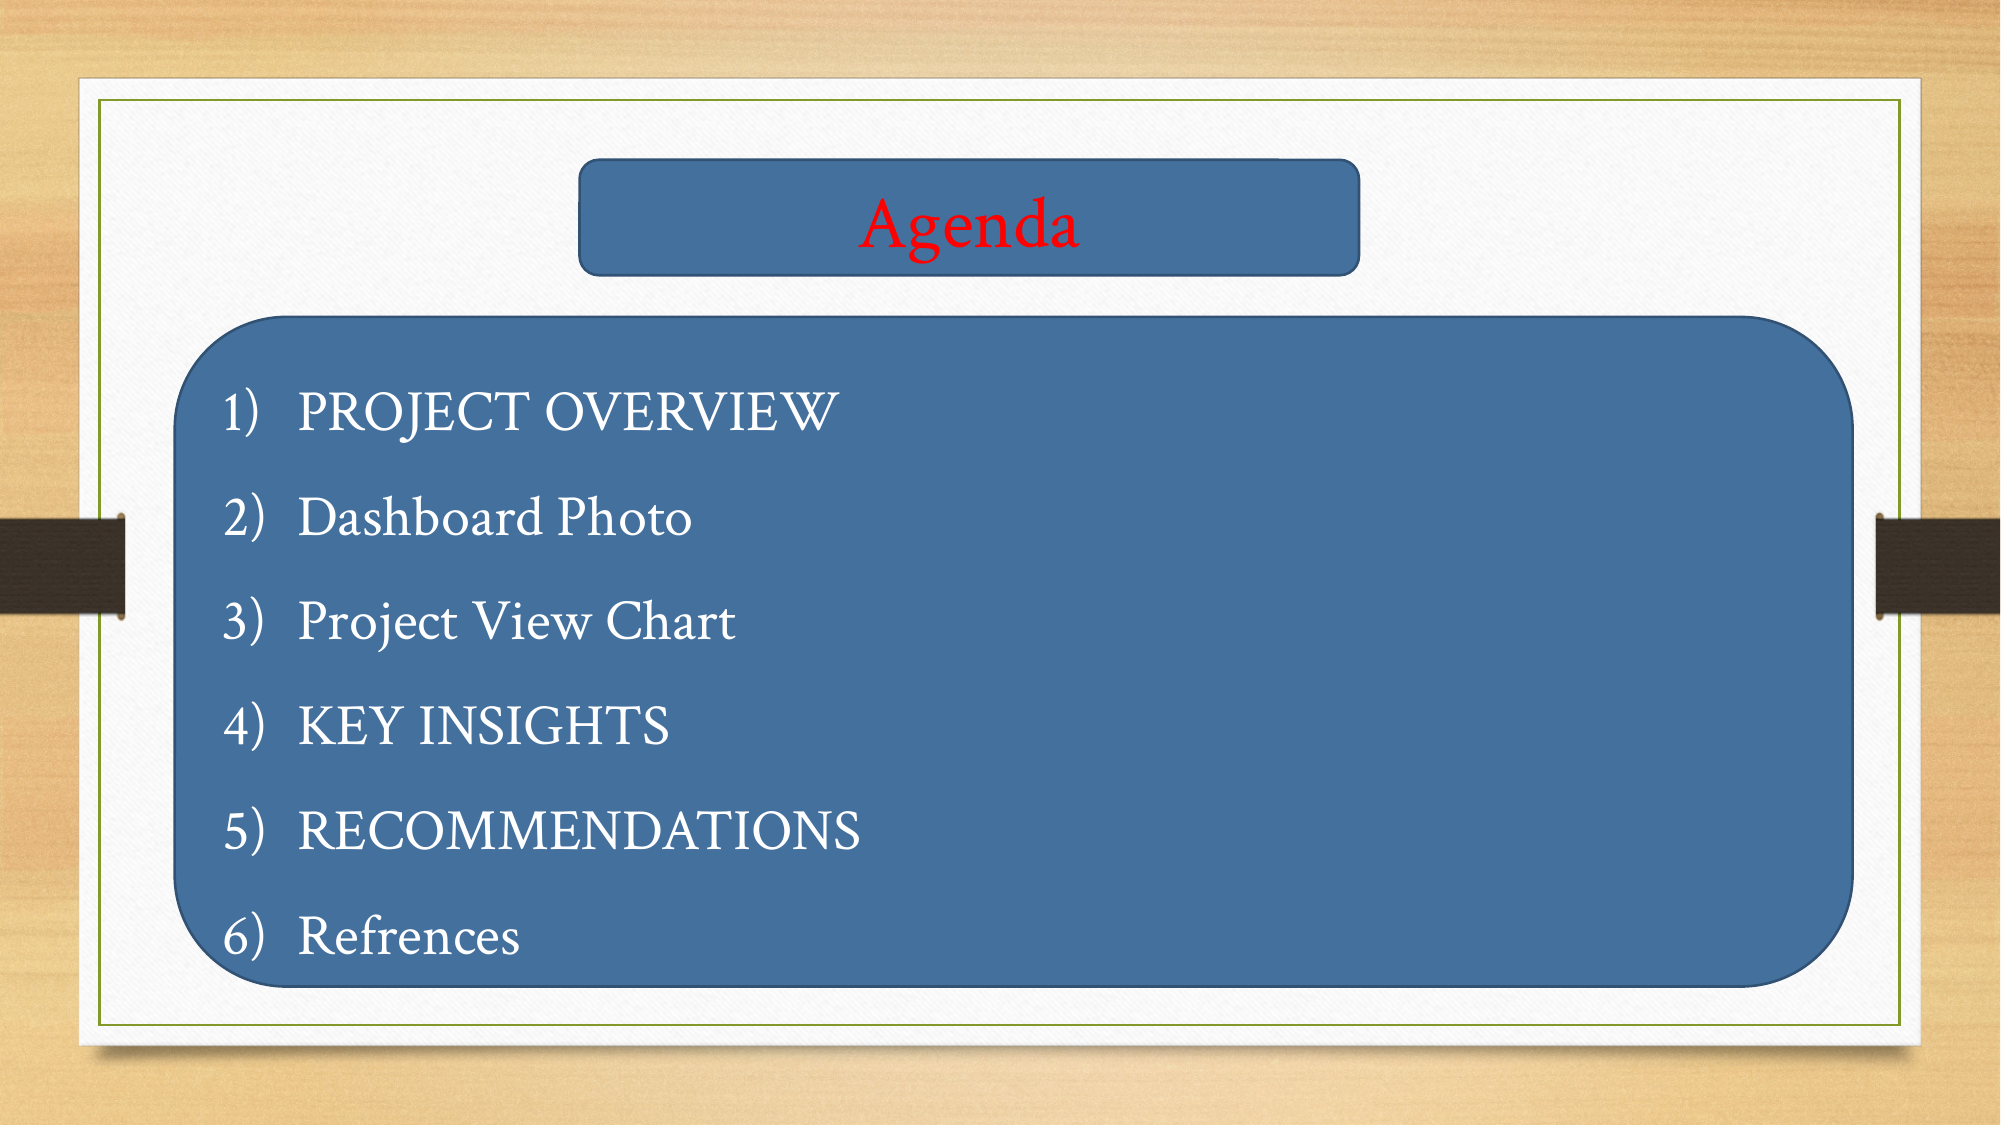

Agenda
PROJECT OVERVIEW
Dashboard Photo
Project View Chart
KEY INSIGHTS
RECOMMENDATIONS
Refrences